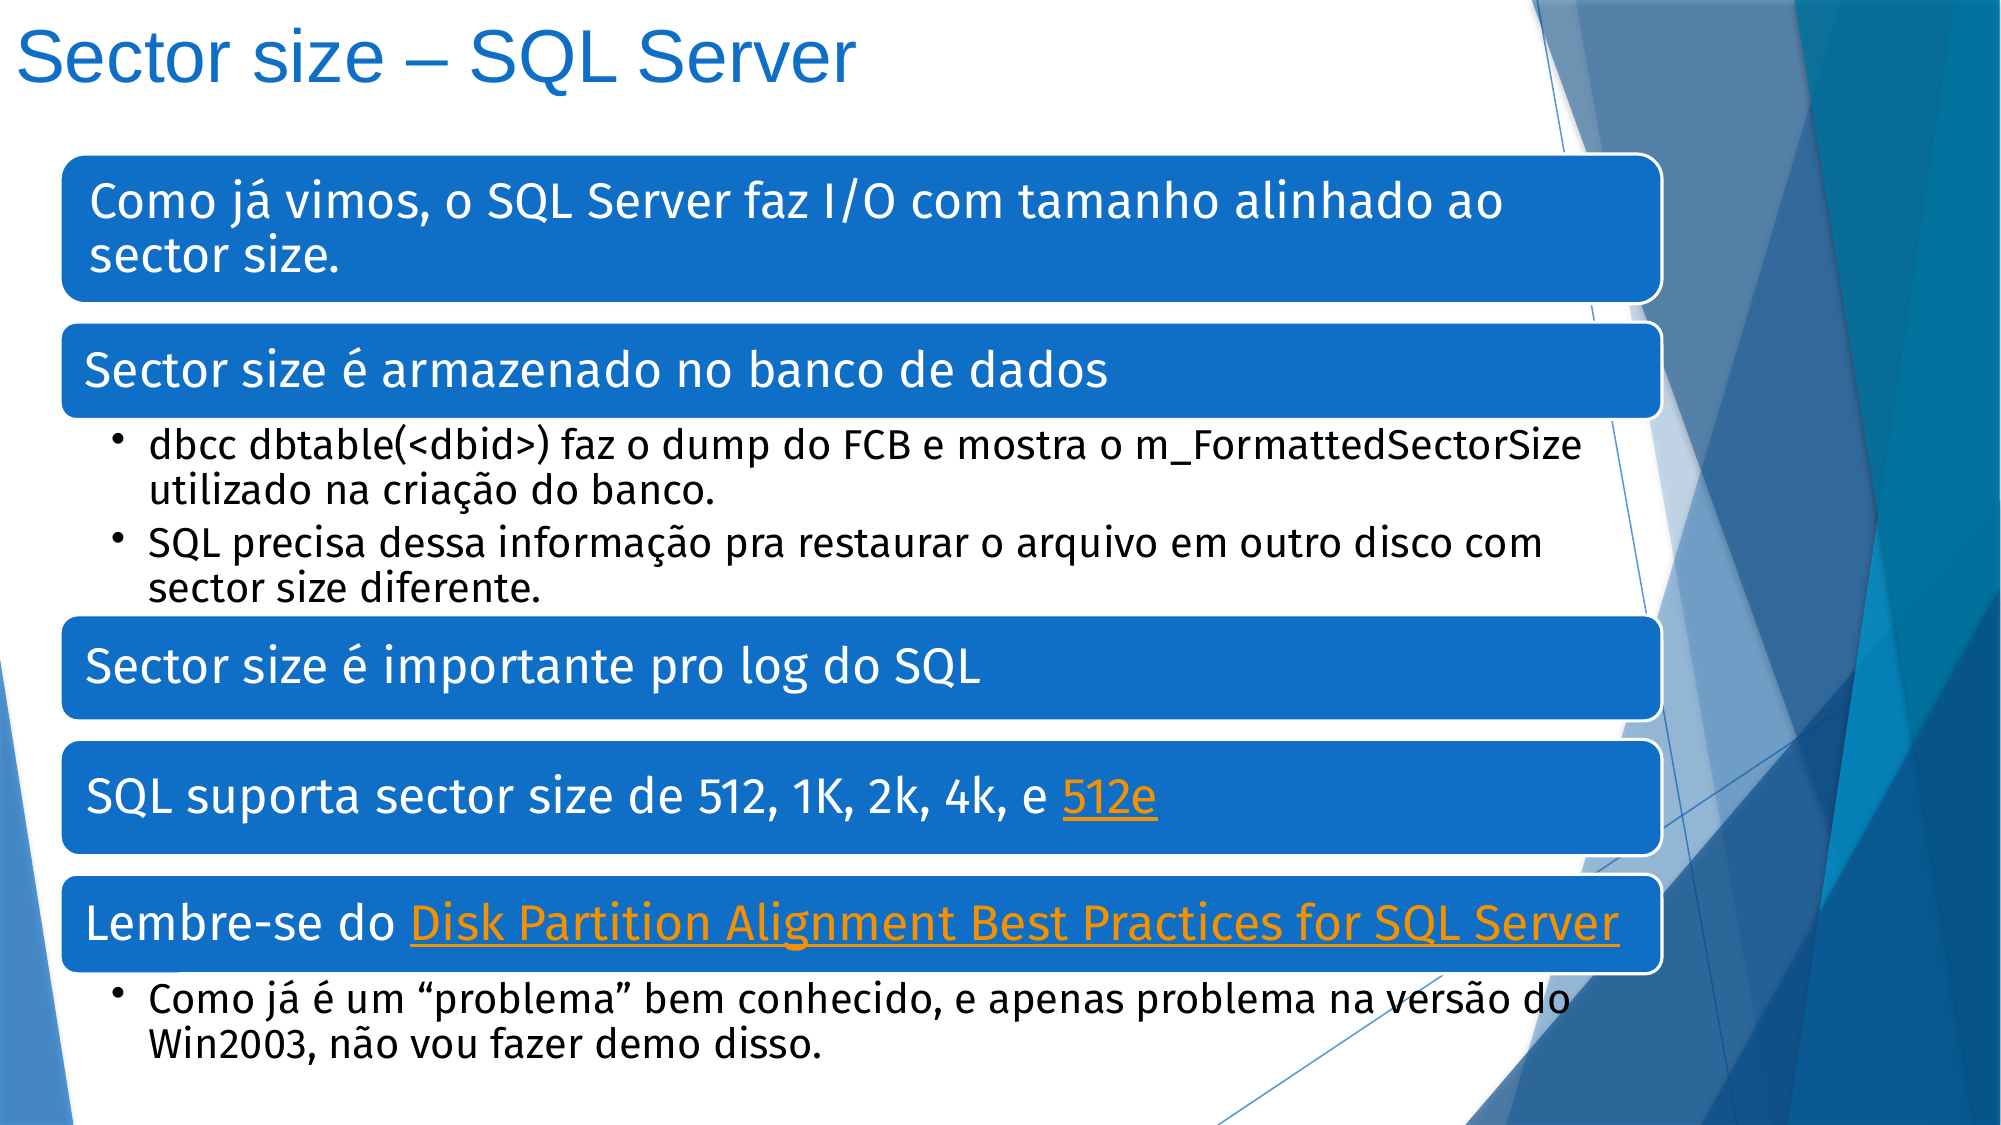

# Sector size – SQL Server
Como já vimos, o SQL Server faz I/O com tamanho alinhado ao sector size.
Sector size é armazenado no banco de dados
dbcc dbtable(<dbid>) faz o dump do FCB e mostra o m_FormattedSectorSize utilizado na criação do banco.
SQL precisa dessa informação pra restaurar o arquivo em outro disco com sector size diferente.
Sector size é importante pro log do SQL
SQL suporta sector size de 512, 1K, 2k, 4k, e 512e
Lembre-se do Disk Partition Alignment Best Practices for SQL Server
Como já é um “problema” bem conhecido, e apenas problema na versão do Win2003, não vou fazer demo disso.